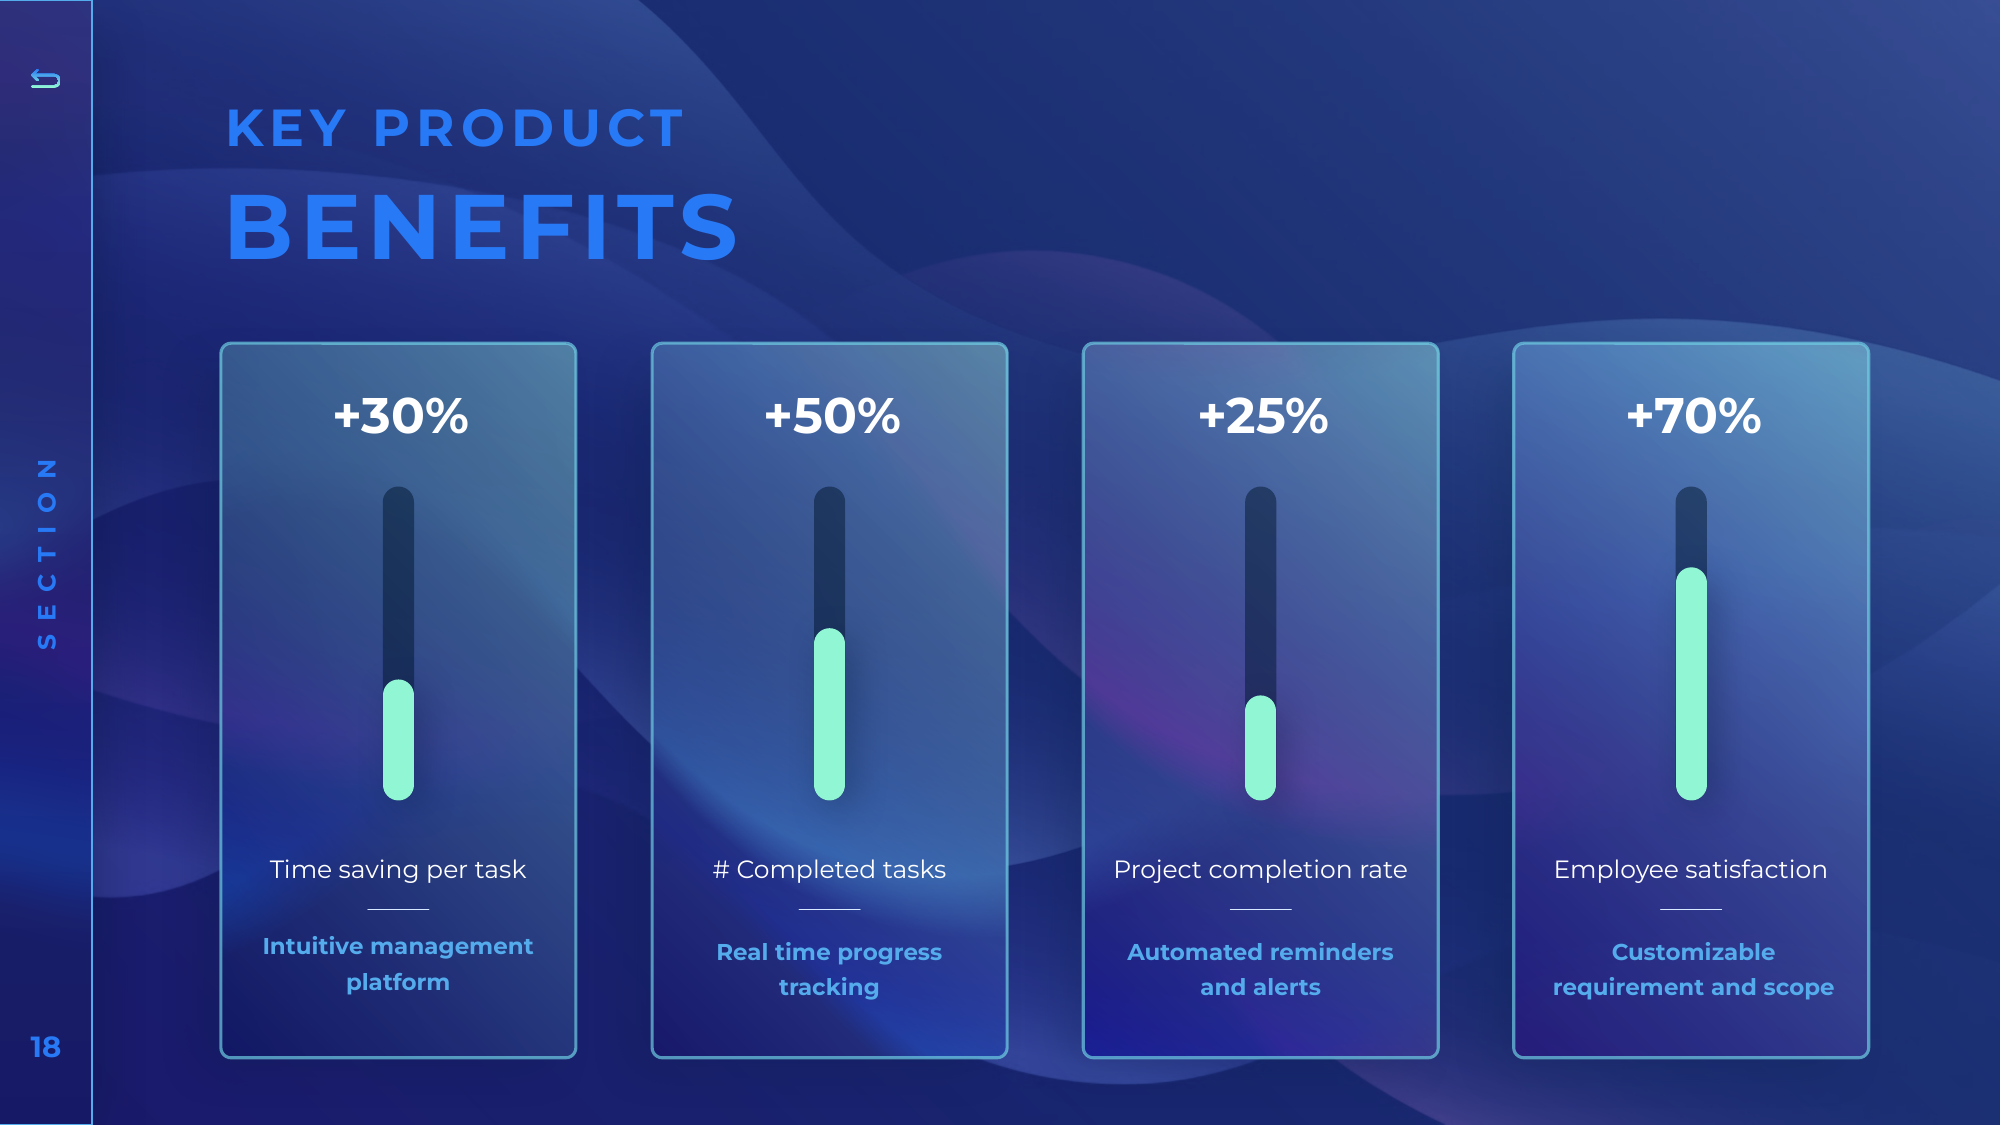

KEY PRODUCT
BENEFITS

+30%
+50%
+25%
+70%
SECTION
# Completed tasks
Employee satisfaction
Time saving per task
Project completion rate
Intuitive management platform
Customizable requirement and scope
Real time progress tracking
Automated reminders and alerts
18